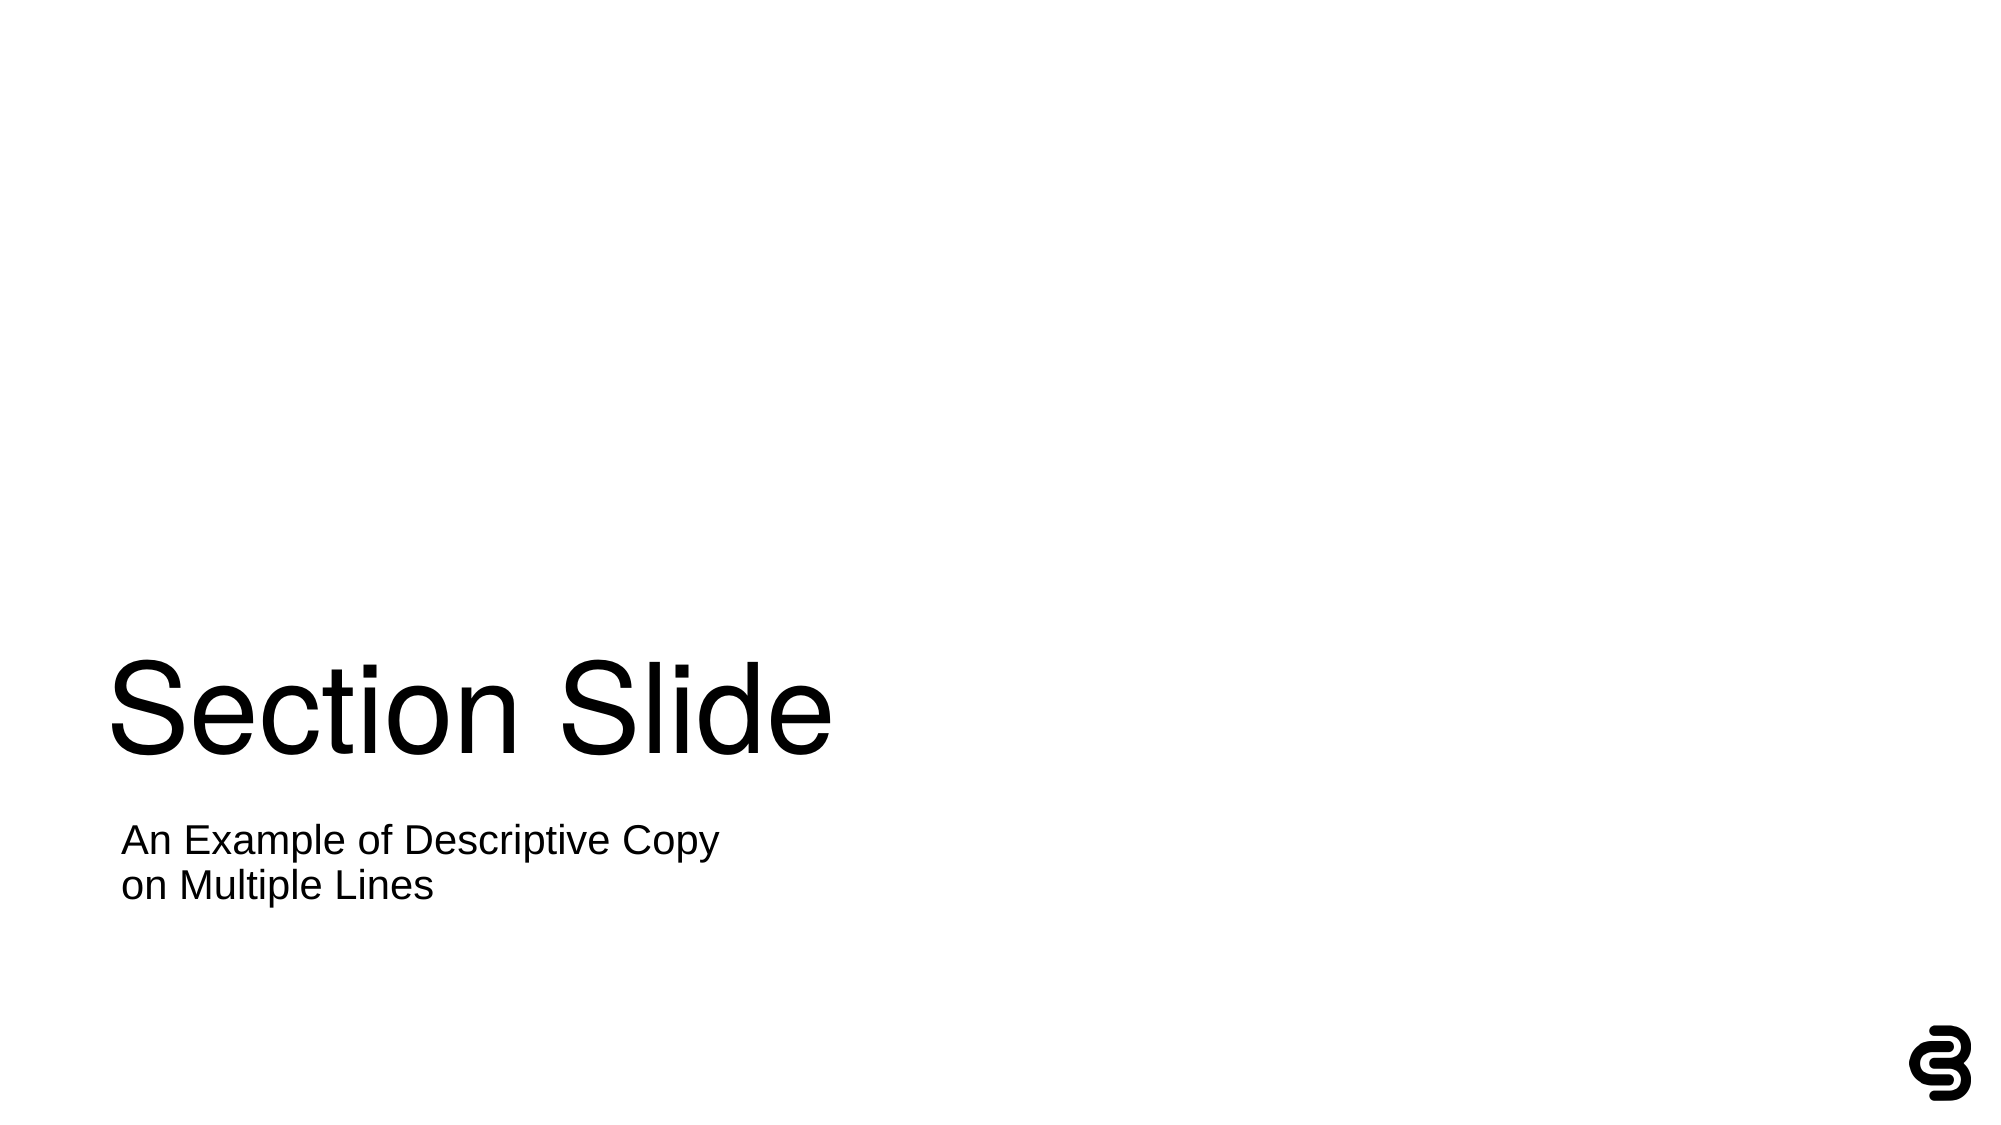

Section Slide
An Example of Descriptive Copy
on Multiple Lines